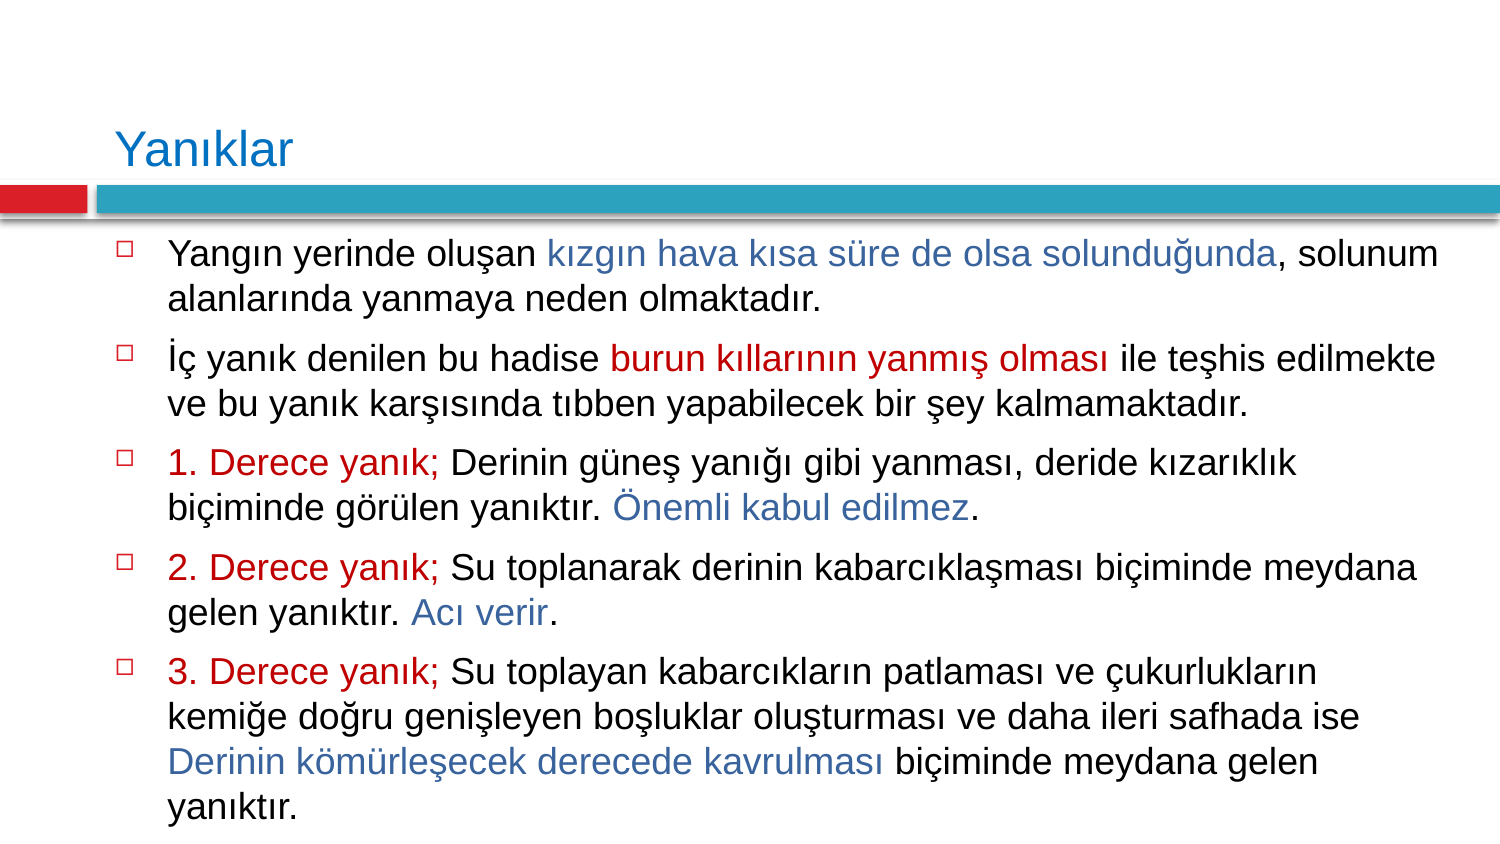

# Yanıklar
Yangın yerinde oluşan kızgın hava kısa süre de olsa solunduğunda, solunum alanlarında yanmaya neden olmaktadır.
İç yanık denilen bu hadise burun kıllarının yanmış olması ile teşhis edilmekte ve bu yanık karşısında tıbben yapabilecek bir şey kalmamaktadır.
1. Derece yanık; Derinin güneş yanığı gibi yanması, deride kızarıklık biçiminde görülen yanıktır. Önemli kabul edilmez.
2. Derece yanık; Su toplanarak derinin kabarcıklaşması biçiminde meydana gelen yanıktır. Acı verir.
3. Derece yanık; Su toplayan kabarcıkların patlaması ve çukurlukların kemiğe doğru genişleyen boşluklar oluşturması ve daha ileri safhada ise Derinin kömürleşecek derecede kavrulması biçiminde meydana gelen yanıktır.